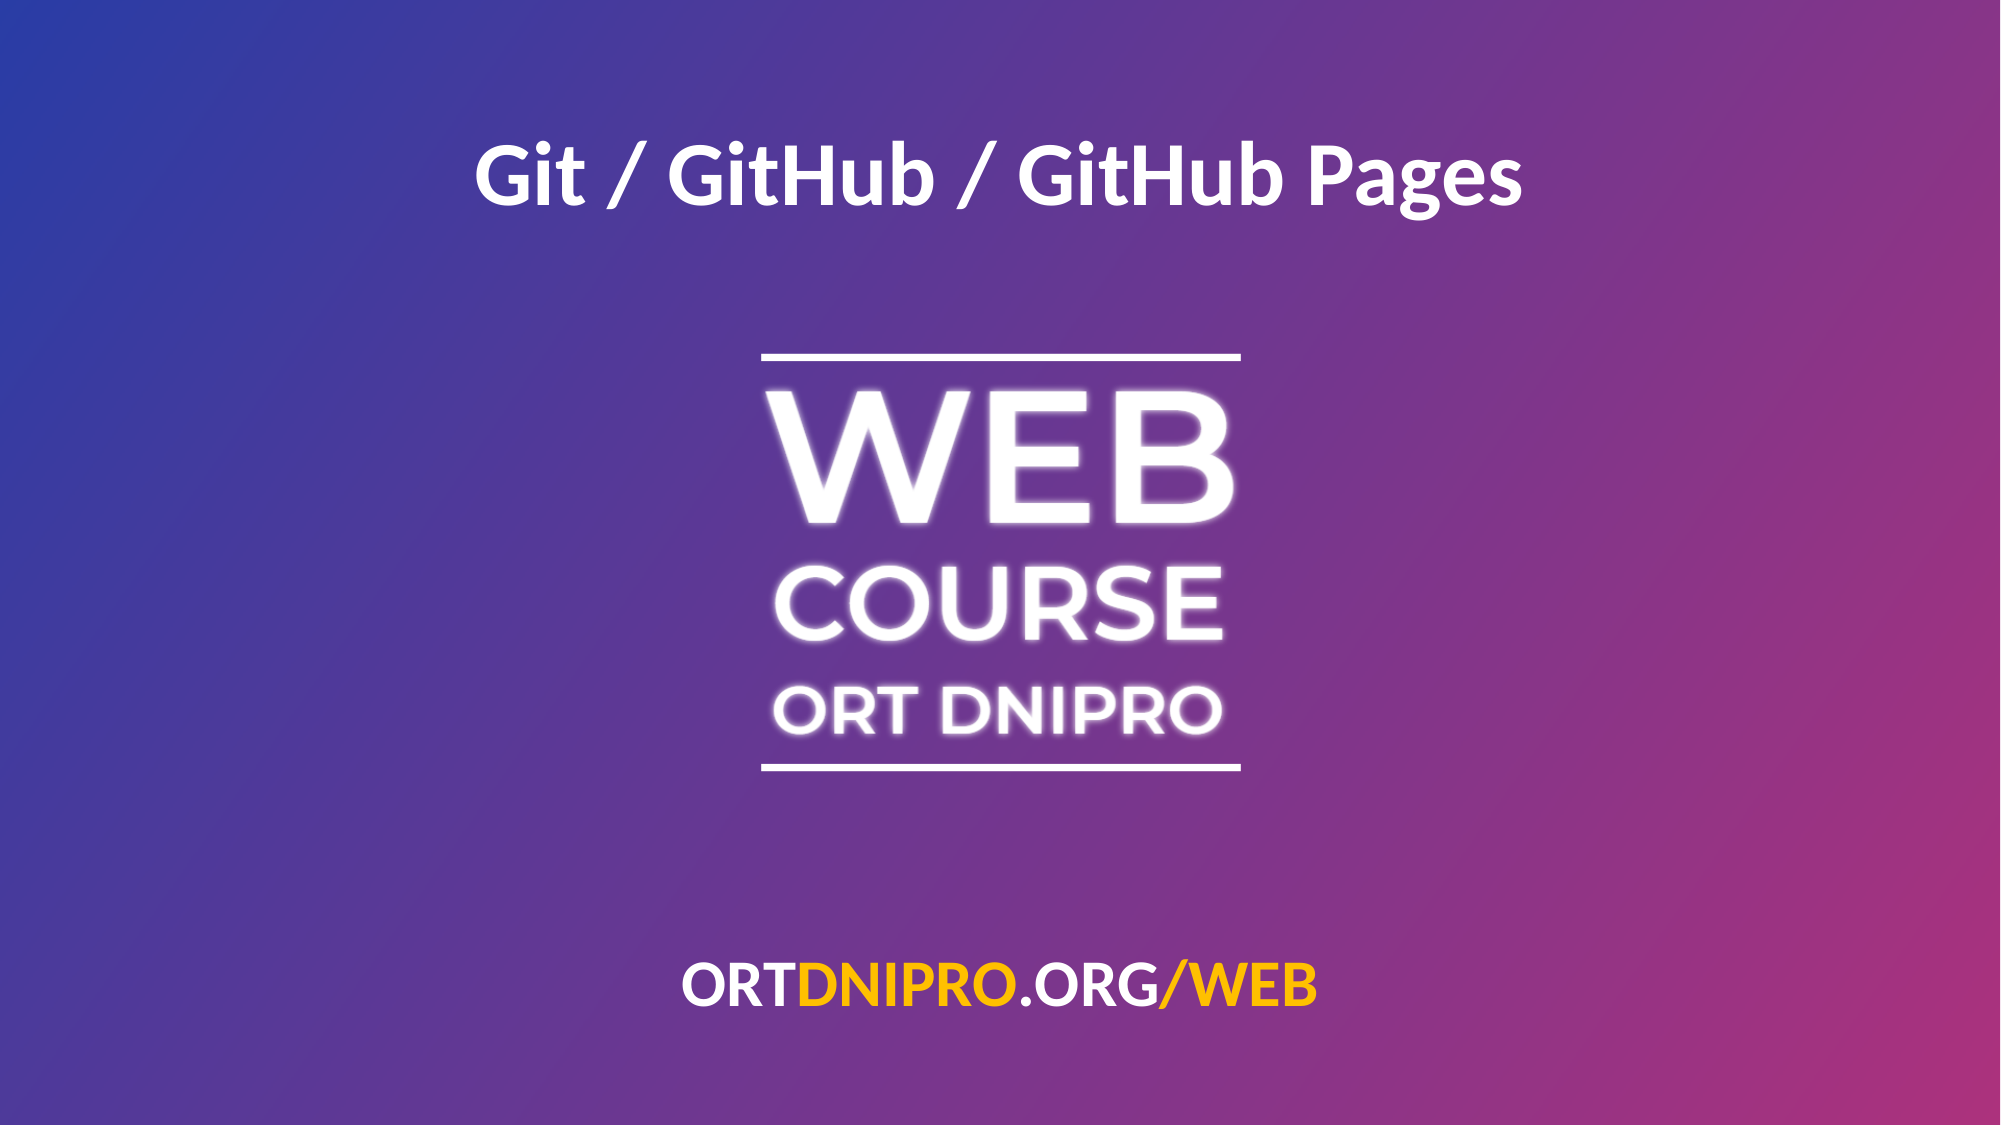

Git / GitHub / GitHub Pages
ORTDNIPRO.ORG/WEB